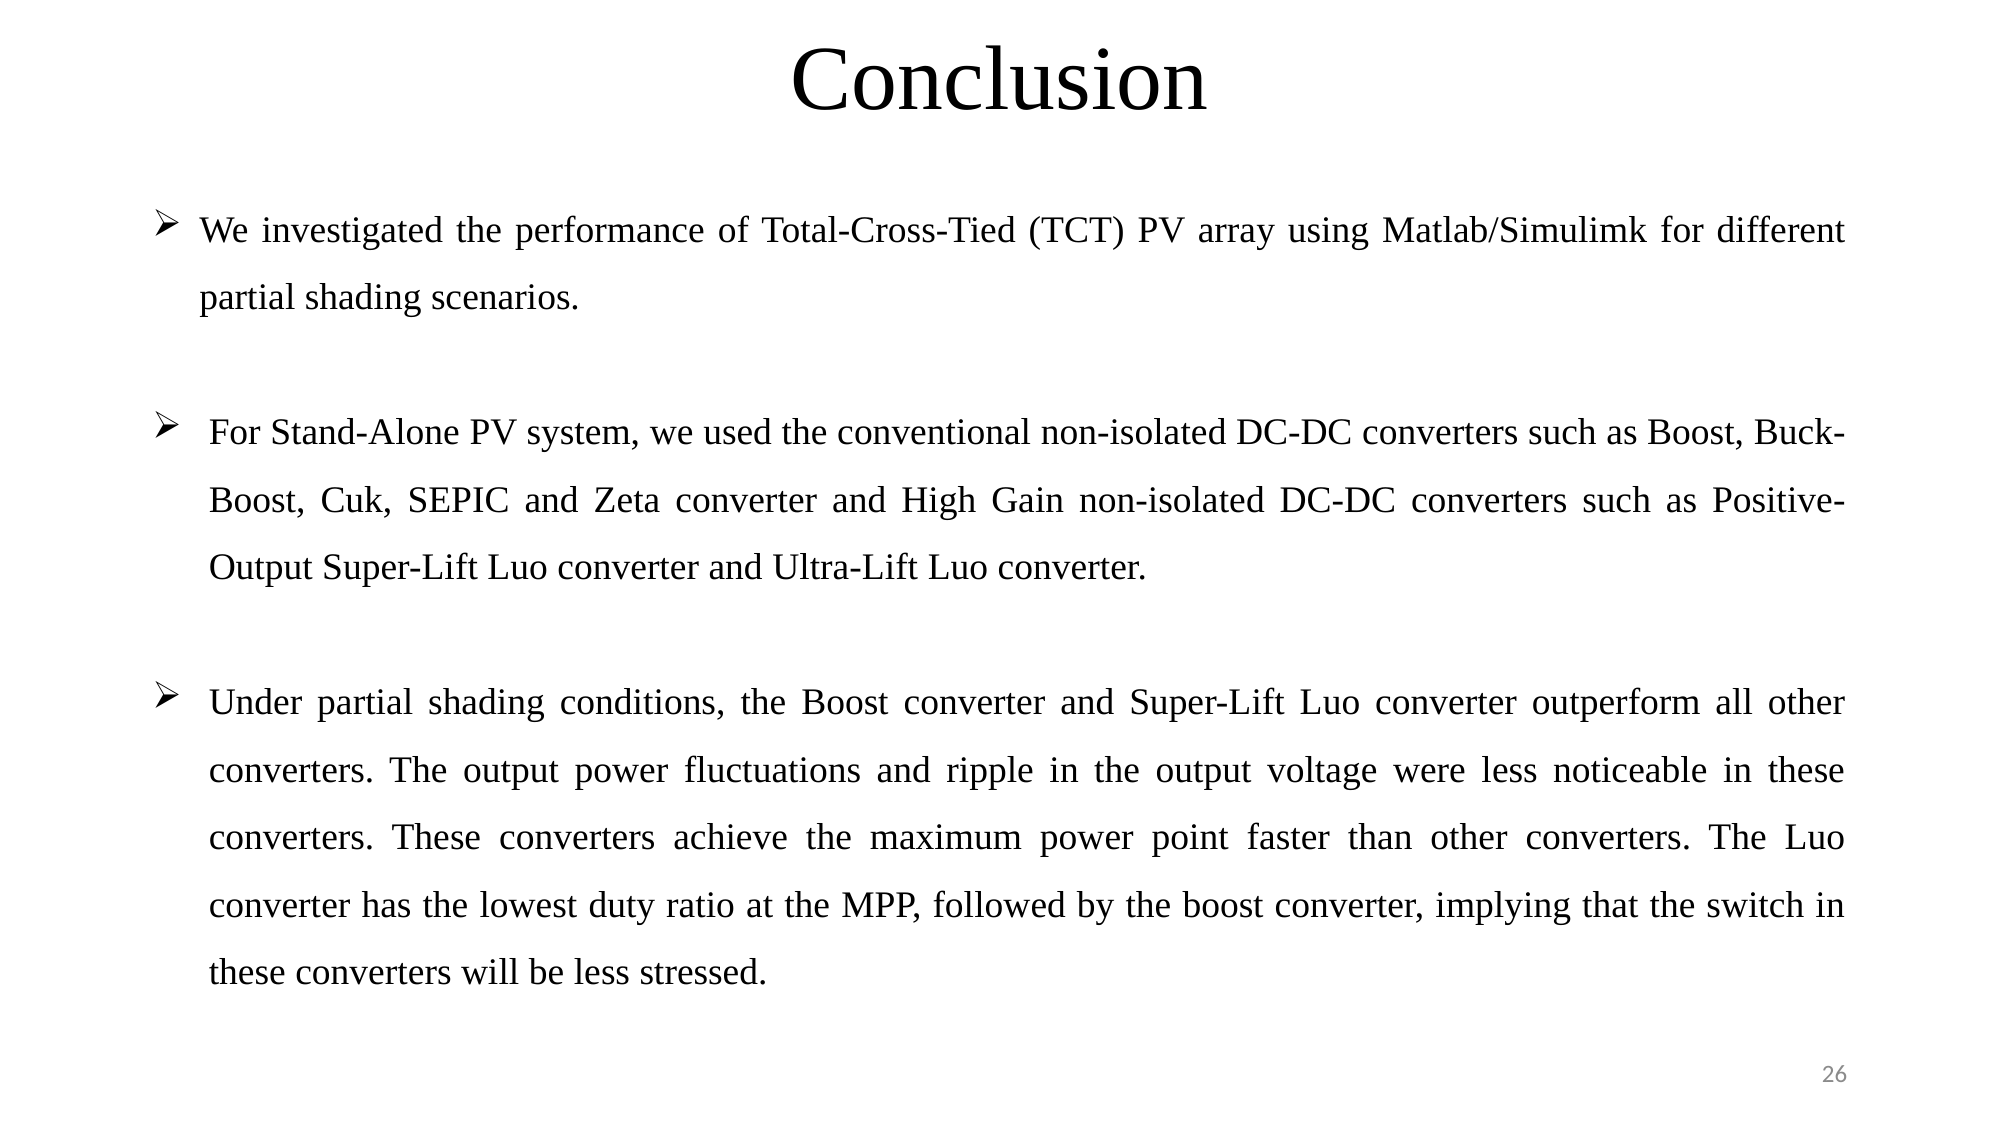

# Conclusion
We investigated the performance of Total-Cross-Tied (TCT) PV array using Matlab/Simulimk for different partial shading scenarios.

For Stand-Alone PV system, we used the conventional non-isolated DC-DC converters such as Boost, Buck-Boost, Cuk, SEPIC and Zeta converter and High Gain non-isolated DC-DC converters such as Positive-Output Super-Lift Luo converter and Ultra-Lift Luo converter.

Under partial shading conditions, the Boost converter and Super-Lift Luo converter outperform all other converters. The output power fluctuations and ripple in the output voltage were less noticeable in these converters. These converters achieve the maximum power point faster than other converters. The Luo converter has the lowest duty ratio at the MPP, followed by the boost converter, implying that the switch in these converters will be less stressed.

26